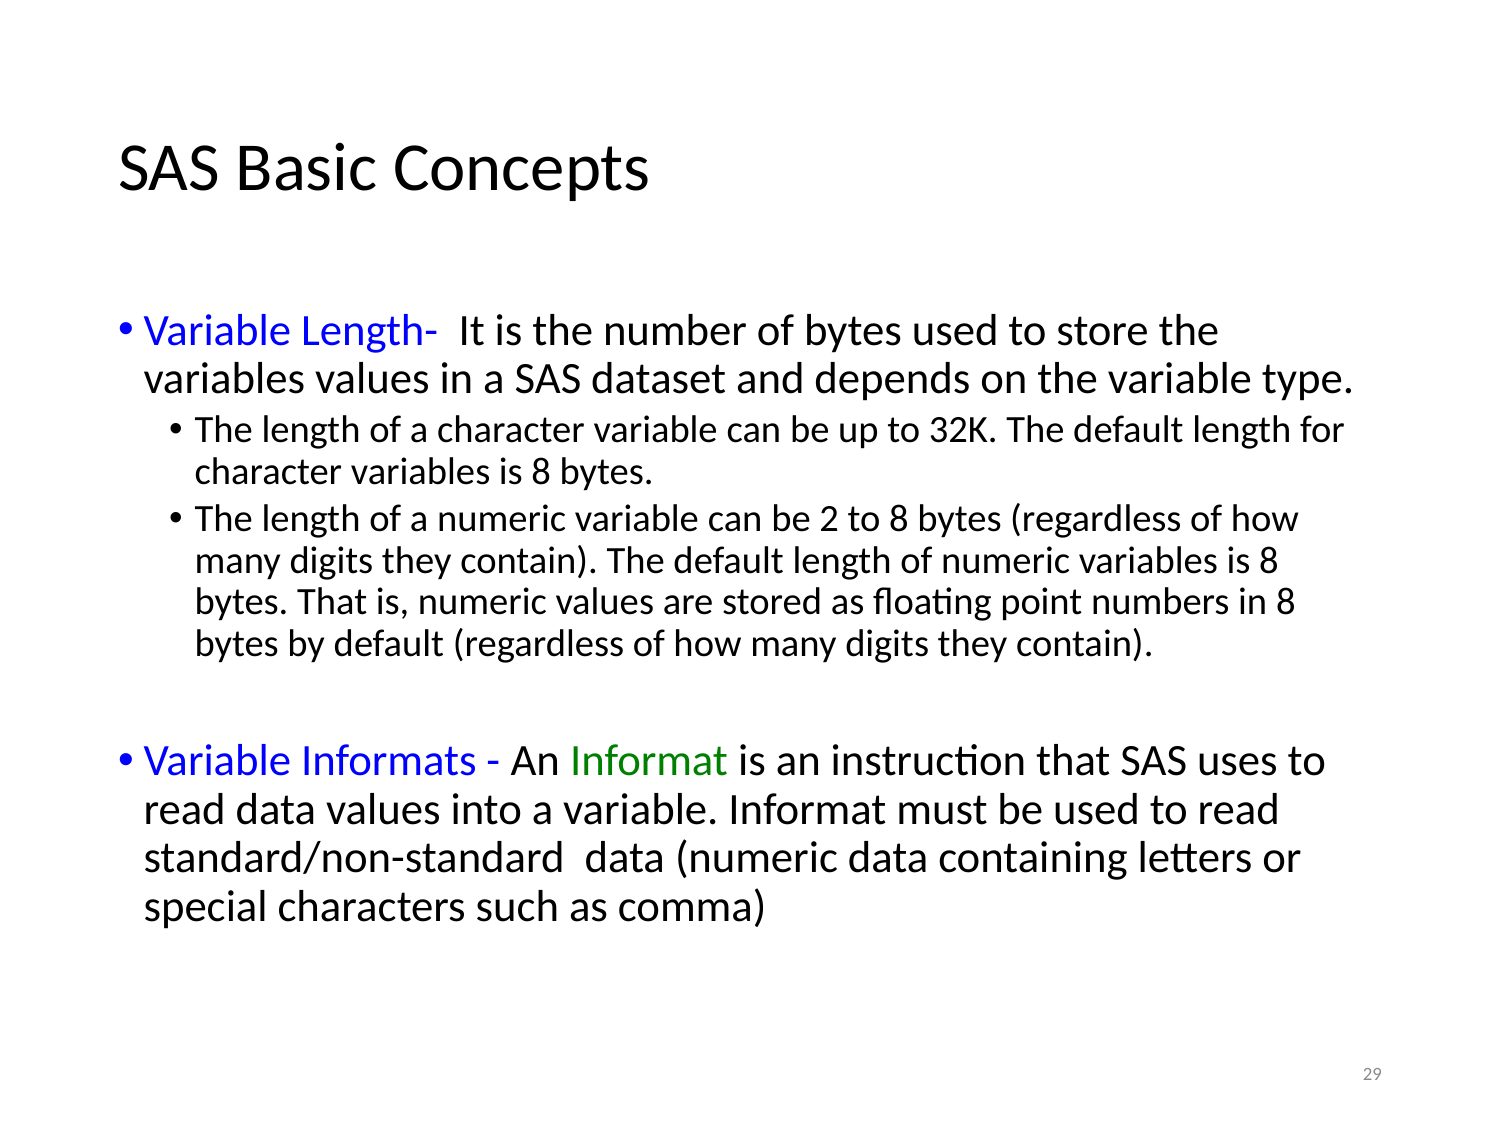

# SAS Basic Concepts
Variable Length-  It is the number of bytes used to store the variables values in a SAS dataset and depends on the variable type.
The length of a character variable can be up to 32K. The default length for character variables is 8 bytes.
The length of a numeric variable can be 2 to 8 bytes (regardless of how many digits they contain). The default length of numeric variables is 8 bytes. That is, numeric values are stored as floating point numbers in 8 bytes by default (regardless of how many digits they contain).

Variable Informats - An Informat is an instruction that SAS uses to read data values into a variable. Informat must be used to read standard/non-standard  data (numeric data containing letters or special characters such as comma)

29